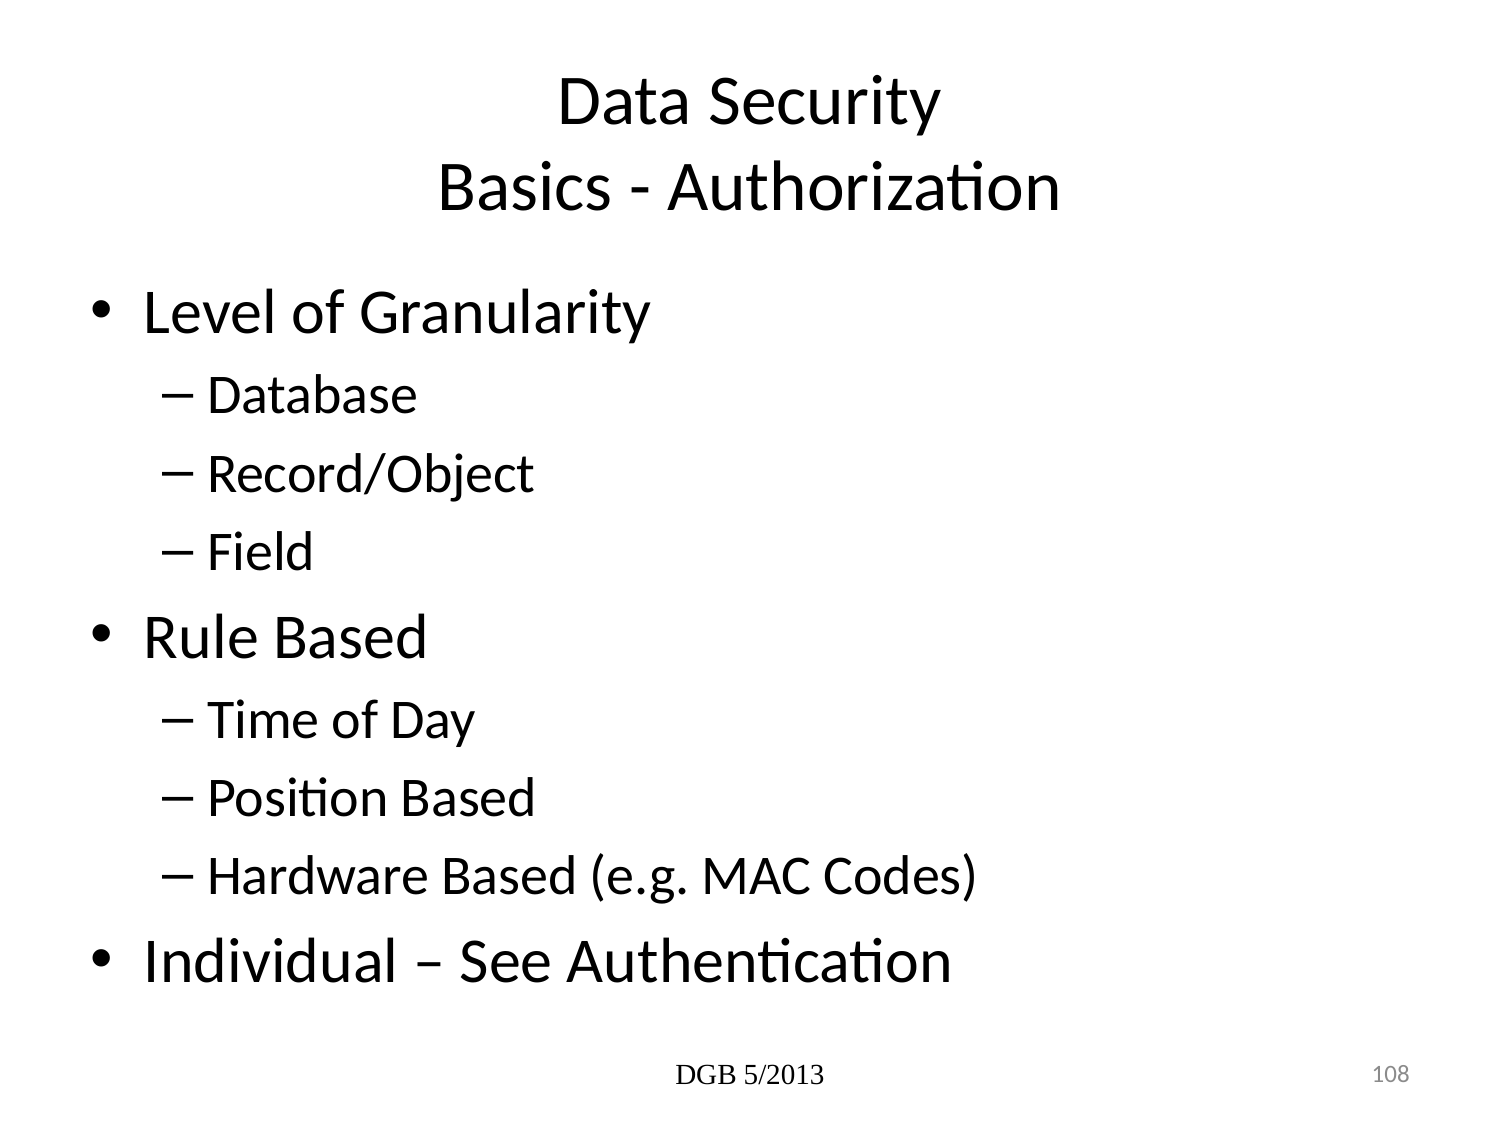

# Data Security Basics - Authorization
Level of Granularity
Database
Record/Object
Field
Rule Based
Time of Day
Position Based
Hardware Based (e.g. MAC Codes)
Individual – See Authentication
DGB 5/2013
108